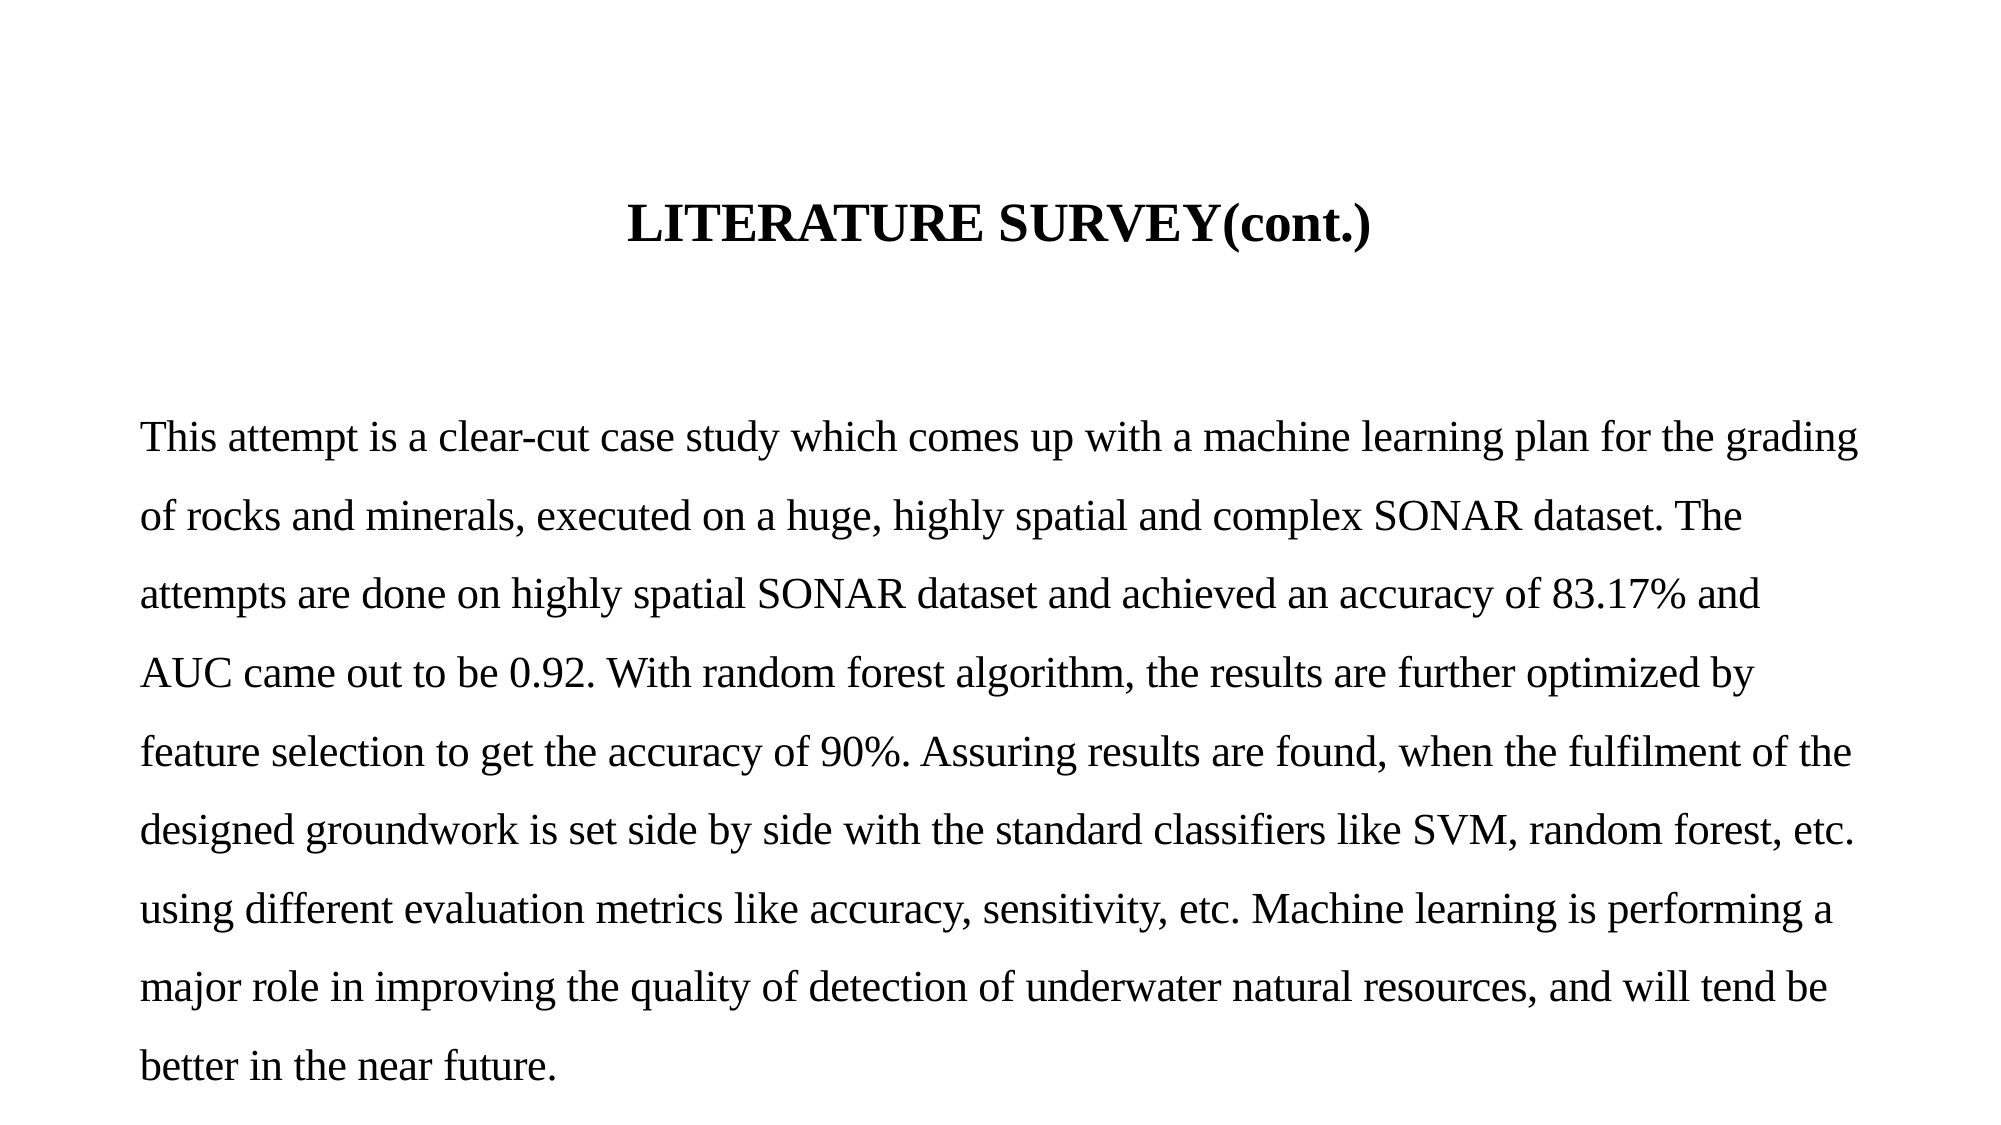

LITERATURE SURVEY(cont.)

This attempt is a clear-cut case study which comes up with a machine learning plan for the grading of rocks and minerals, executed on a huge, highly spatial and complex SONAR dataset. The attempts are done on highly spatial SONAR dataset and achieved an accuracy of 83.17% and AUC came out to be 0.92. With random forest algorithm, the results are further optimized by feature selection to get the accuracy of 90%. Assuring results are found, when the fulfilment of the designed groundwork is set side by side with the standard classifiers like SVM, random forest, etc. using different evaluation metrics like accuracy, sensitivity, etc. Machine learning is performing a major role in improving the quality of detection of underwater natural resources, and will tend be better in the near future.